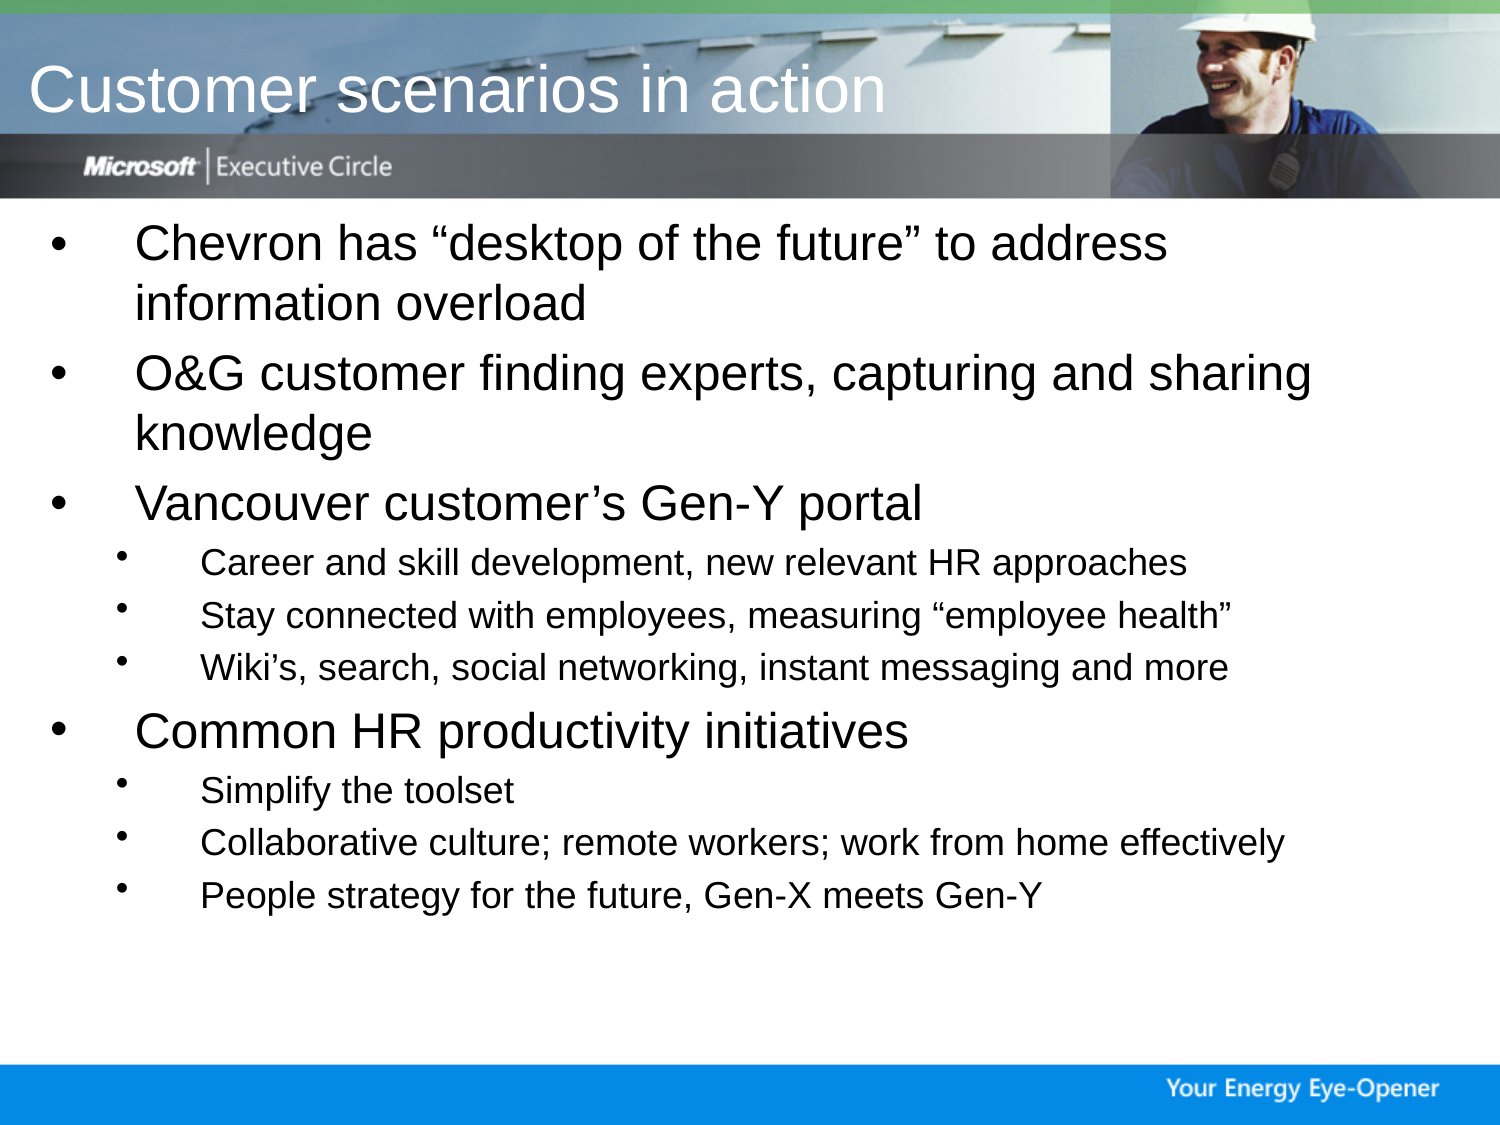

# Customer scenarios in action
Chevron has “desktop of the future” to address information overload
O&G customer finding experts, capturing and sharing knowledge
Vancouver customer’s Gen-Y portal
Career and skill development, new relevant HR approaches
Stay connected with employees, measuring “employee health”
Wiki’s, search, social networking, instant messaging and more
Common HR productivity initiatives
Simplify the toolset
Collaborative culture; remote workers; work from home effectively
People strategy for the future, Gen-X meets Gen-Y